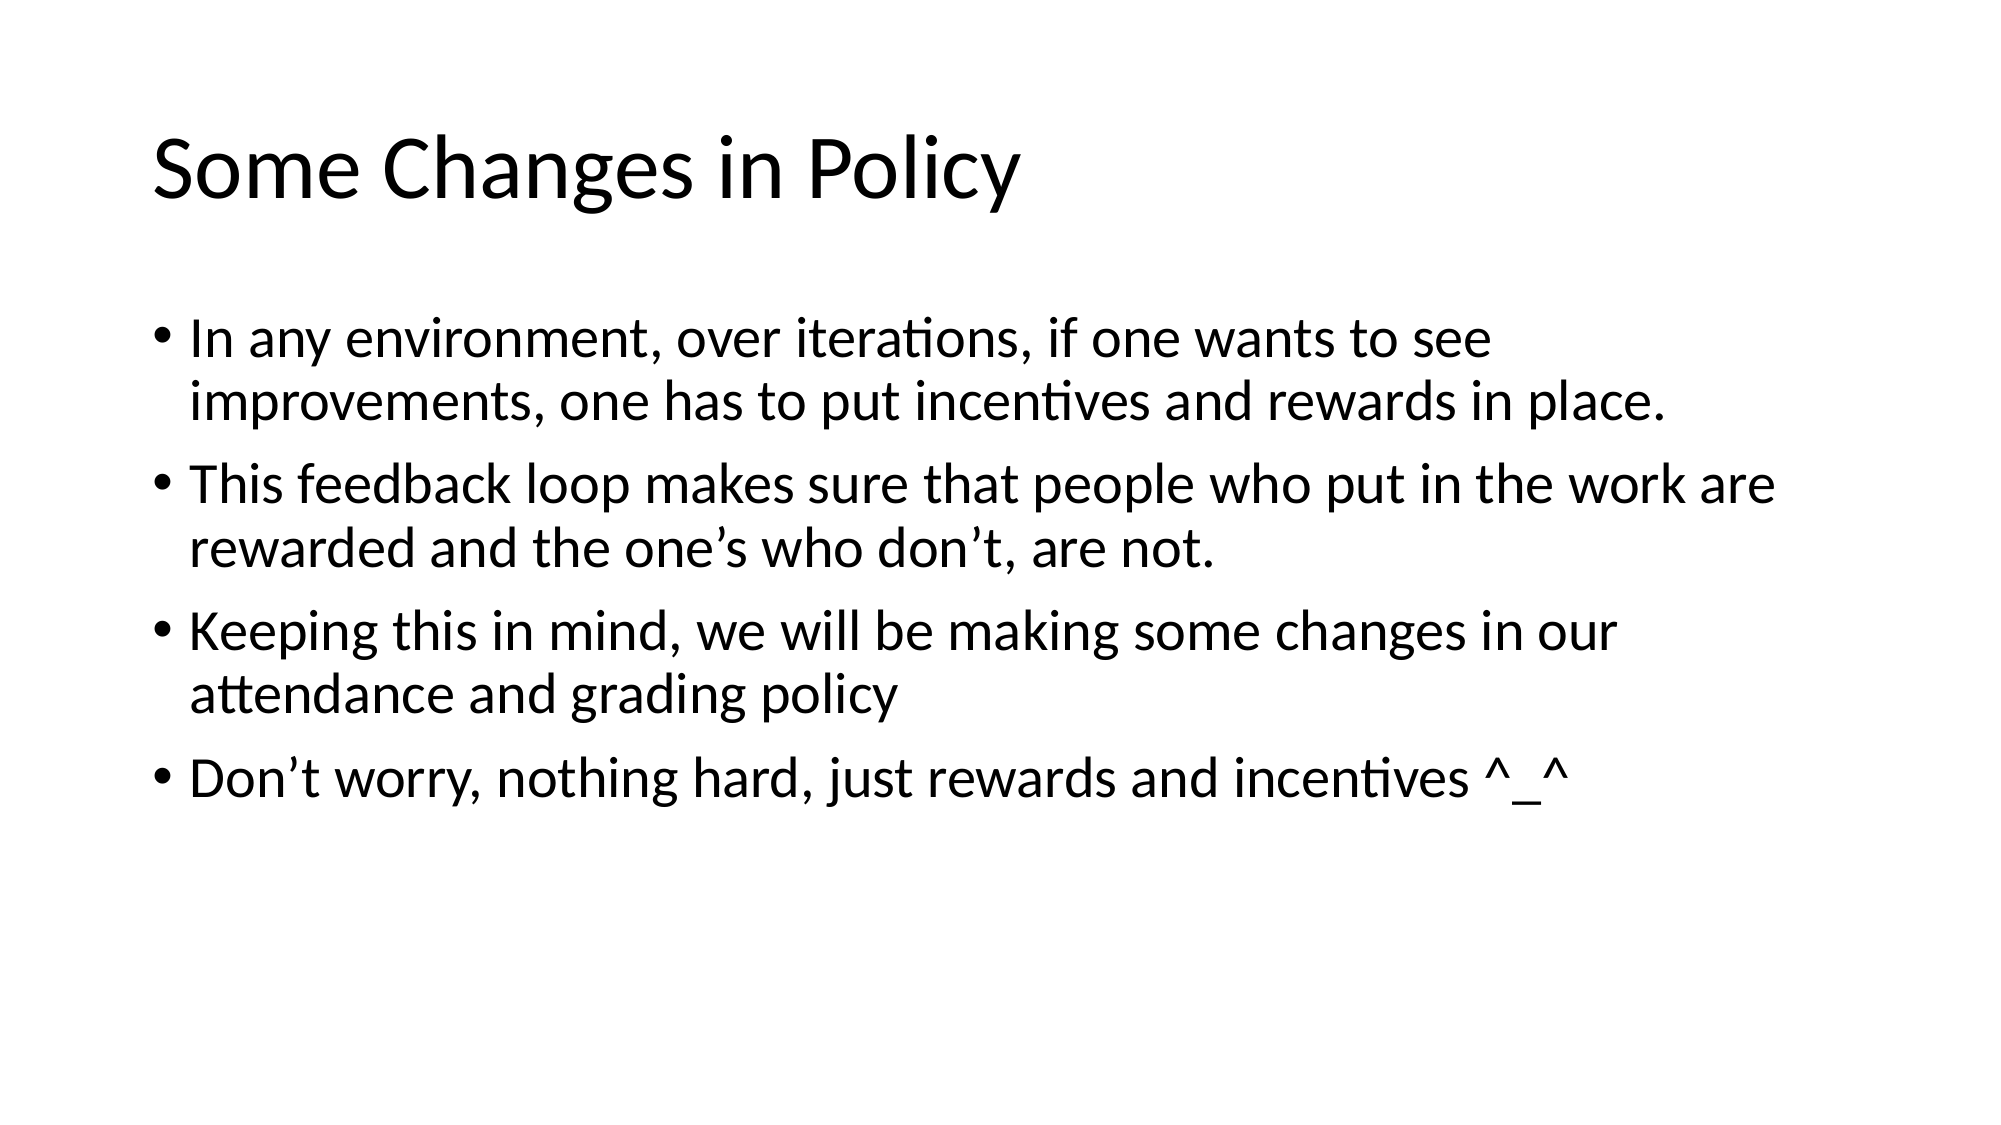

# Some Changes in Policy
In any environment, over iterations, if one wants to see improvements, one has to put incentives and rewards in place.
This feedback loop makes sure that people who put in the work are rewarded and the one’s who don’t, are not.
Keeping this in mind, we will be making some changes in our attendance and grading policy
Don’t worry, nothing hard, just rewards and incentives ^_^